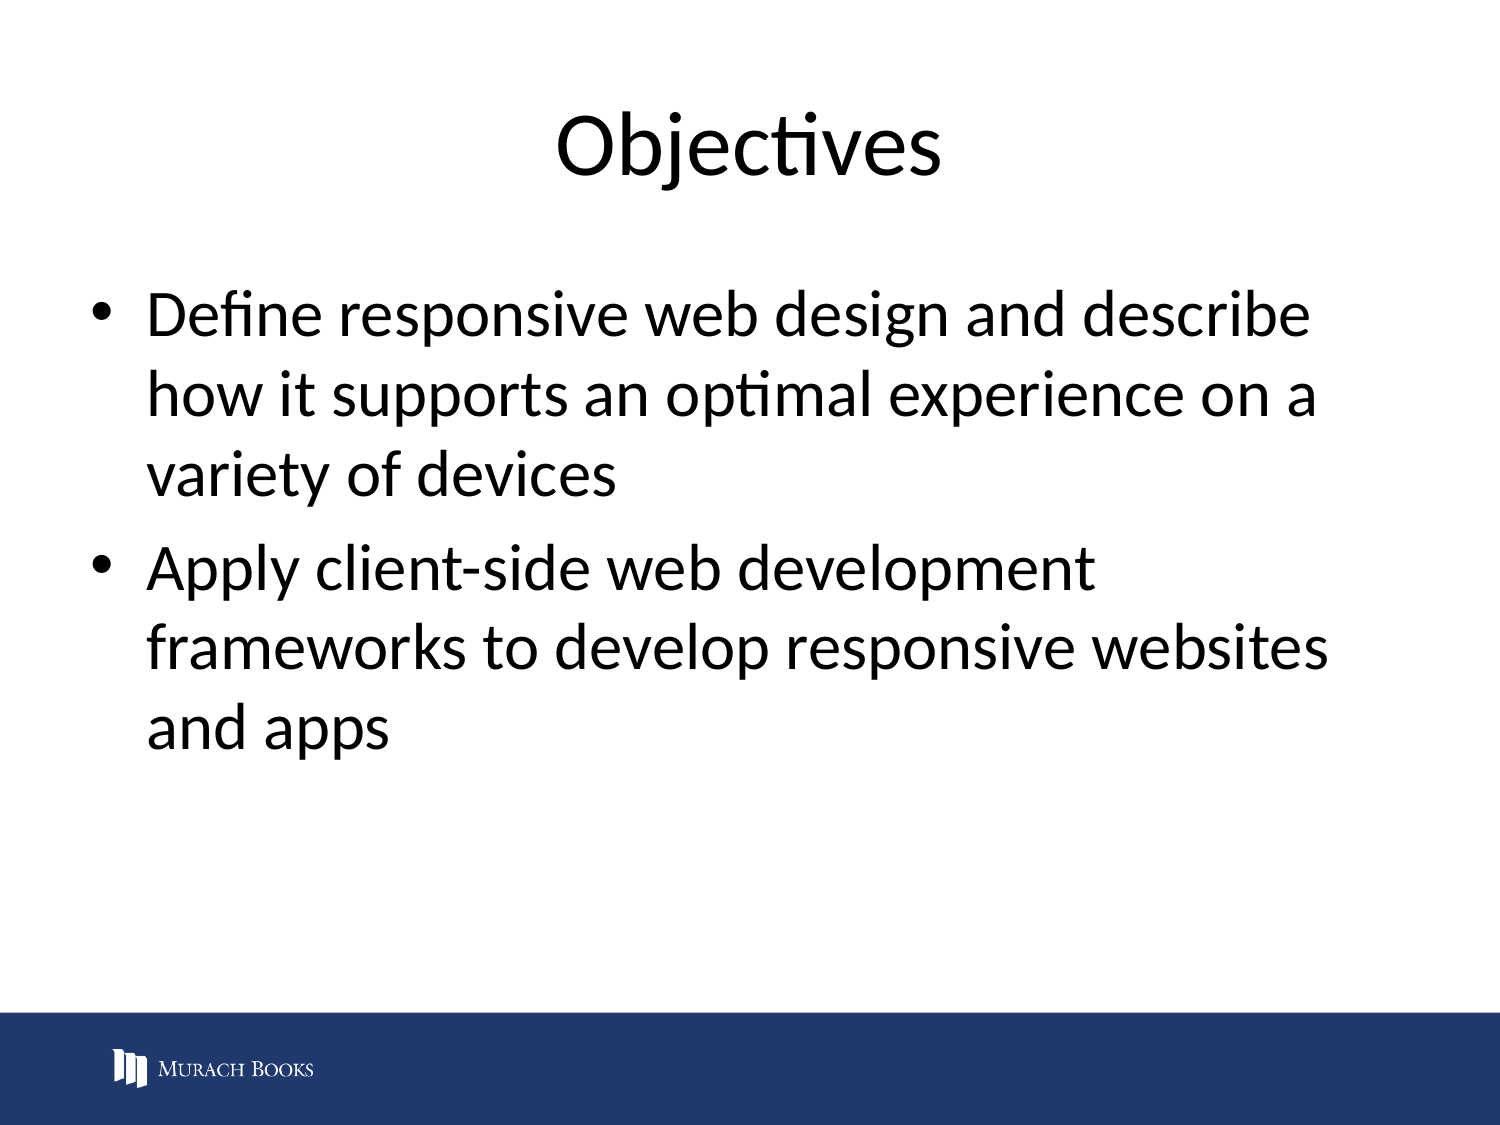

# Objectives
Define responsive web design and describe how it supports an optimal experience on a variety of devices
Apply client-side web development frameworks to develop responsive websites and apps